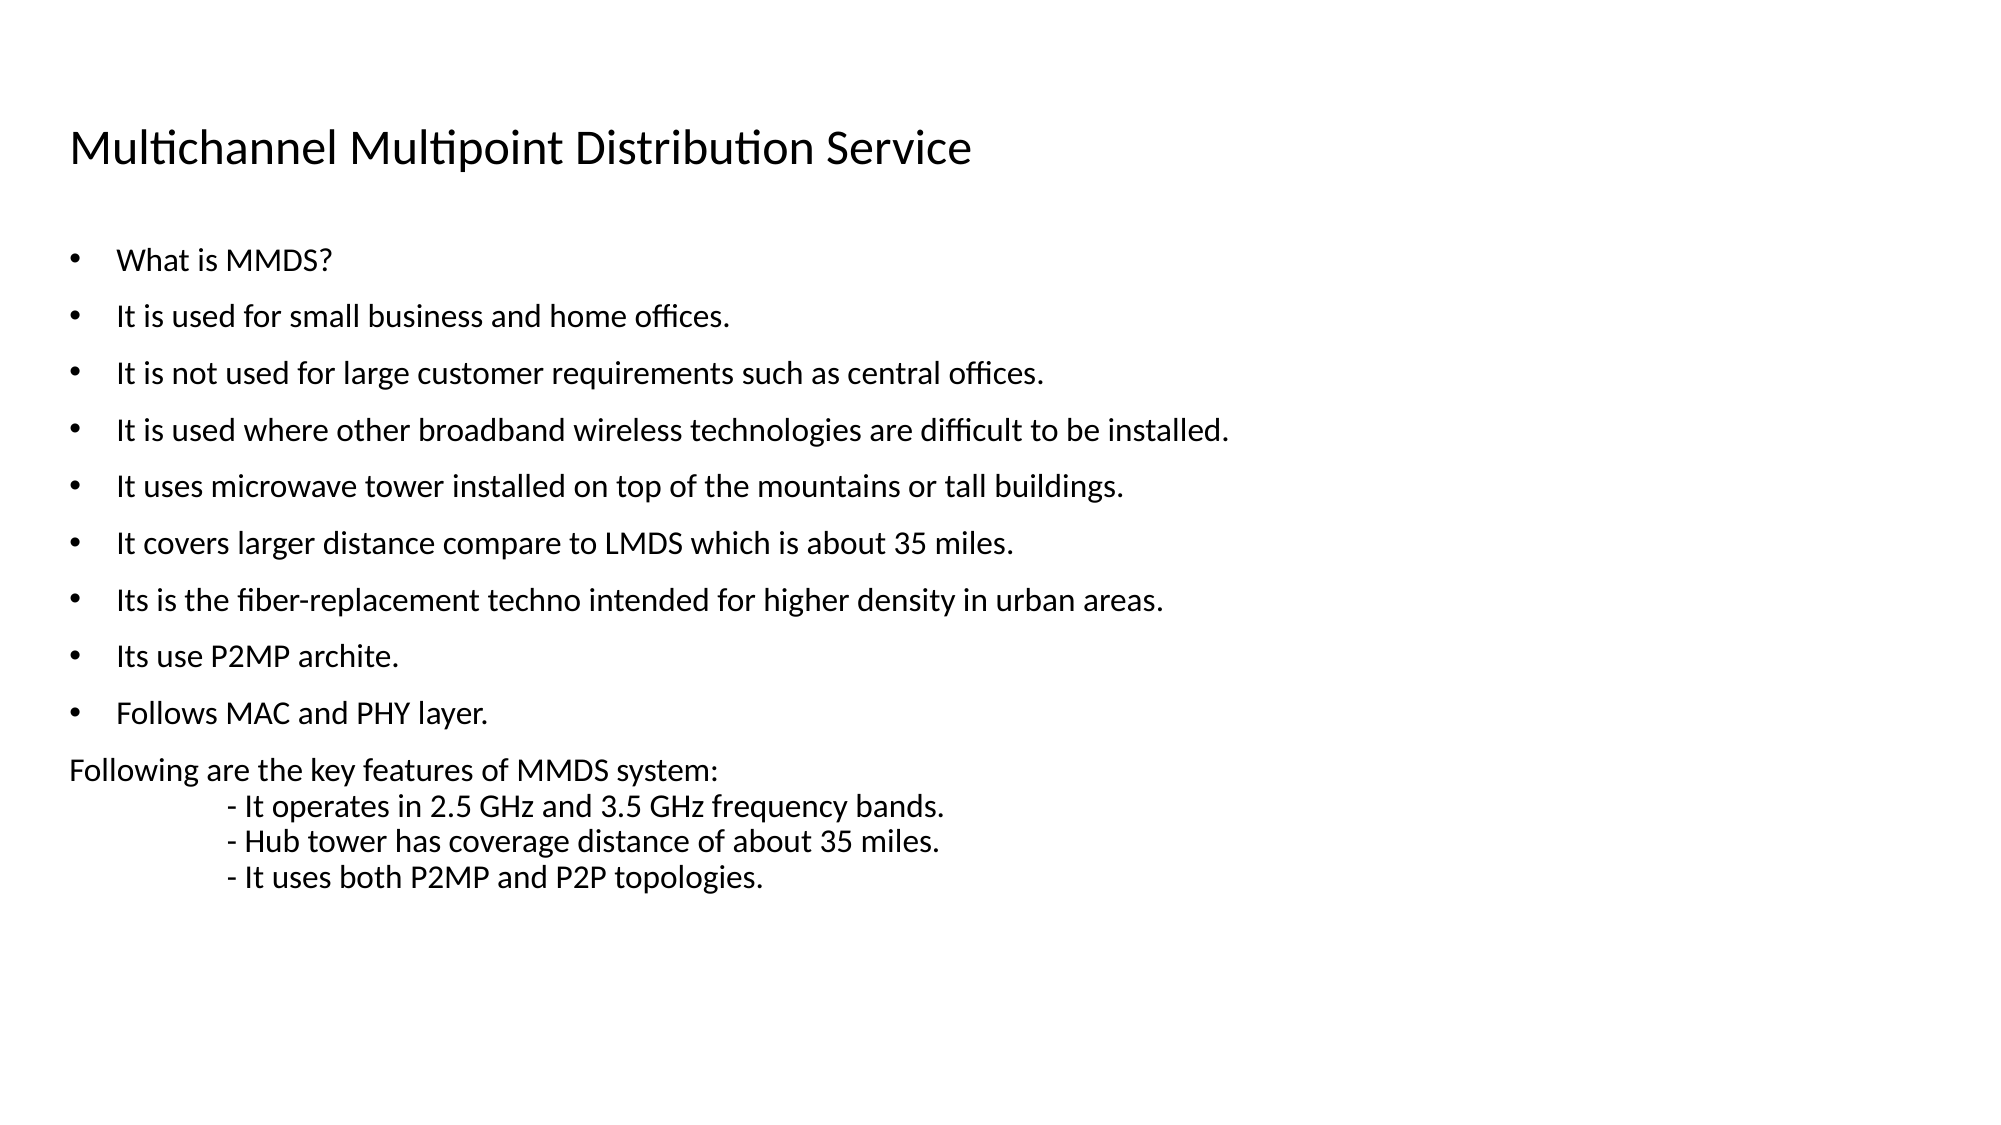

# Multichannel Multipoint Distribution Service
What is MMDS?
It is used for small business and home offices.
It is not used for large customer requirements such as central offices.
It is used where other broadband wireless technologies are difficult to be installed.
It uses microwave tower installed on top of the mountains or tall buildings.
It covers larger distance compare to LMDS which is about 35 miles.
Its is the fiber-replacement techno intended for higher density in urban areas.
Its use P2MP archite.
Follows MAC and PHY layer.
Following are the key features of MMDS system: 
	 - It operates in 2.5 GHz and 3.5 GHz frequency bands.
	 - Hub tower has coverage distance of about 35 miles. 
	 - It uses both P2MP and P2P topologies.